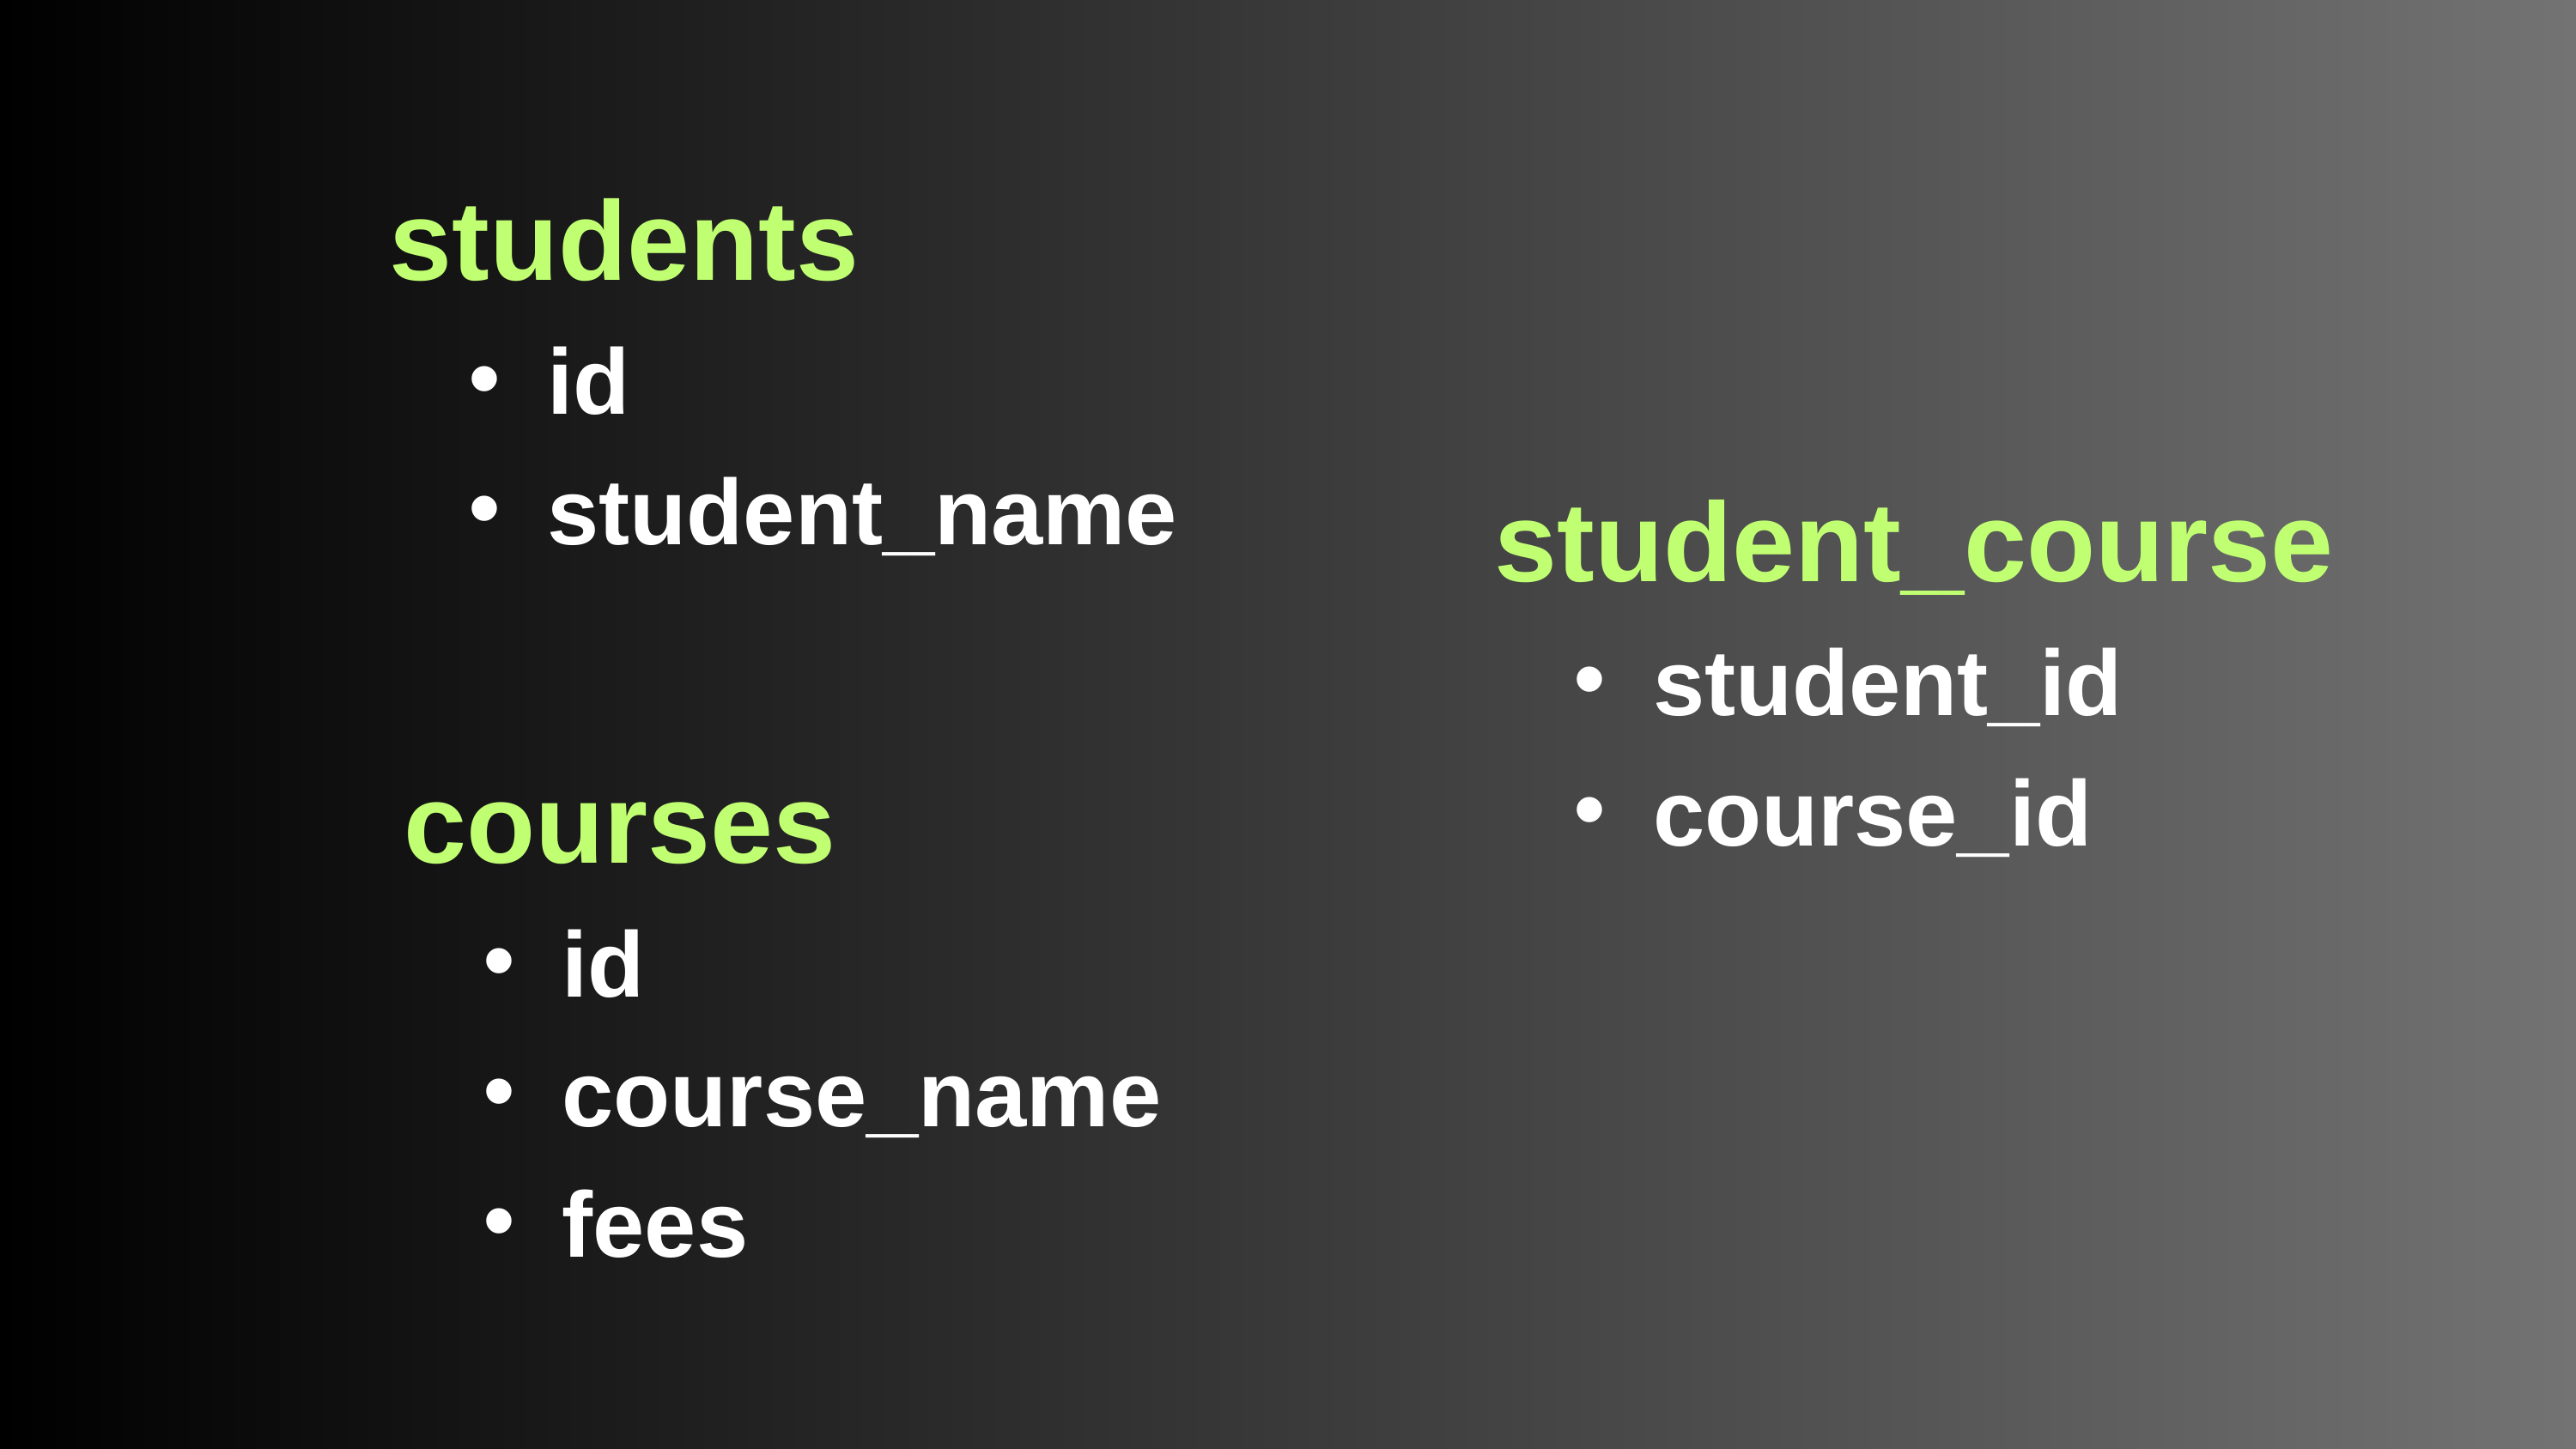

students
id
student_name
student_course
student_id
course_id
courses
id
course_name
fees